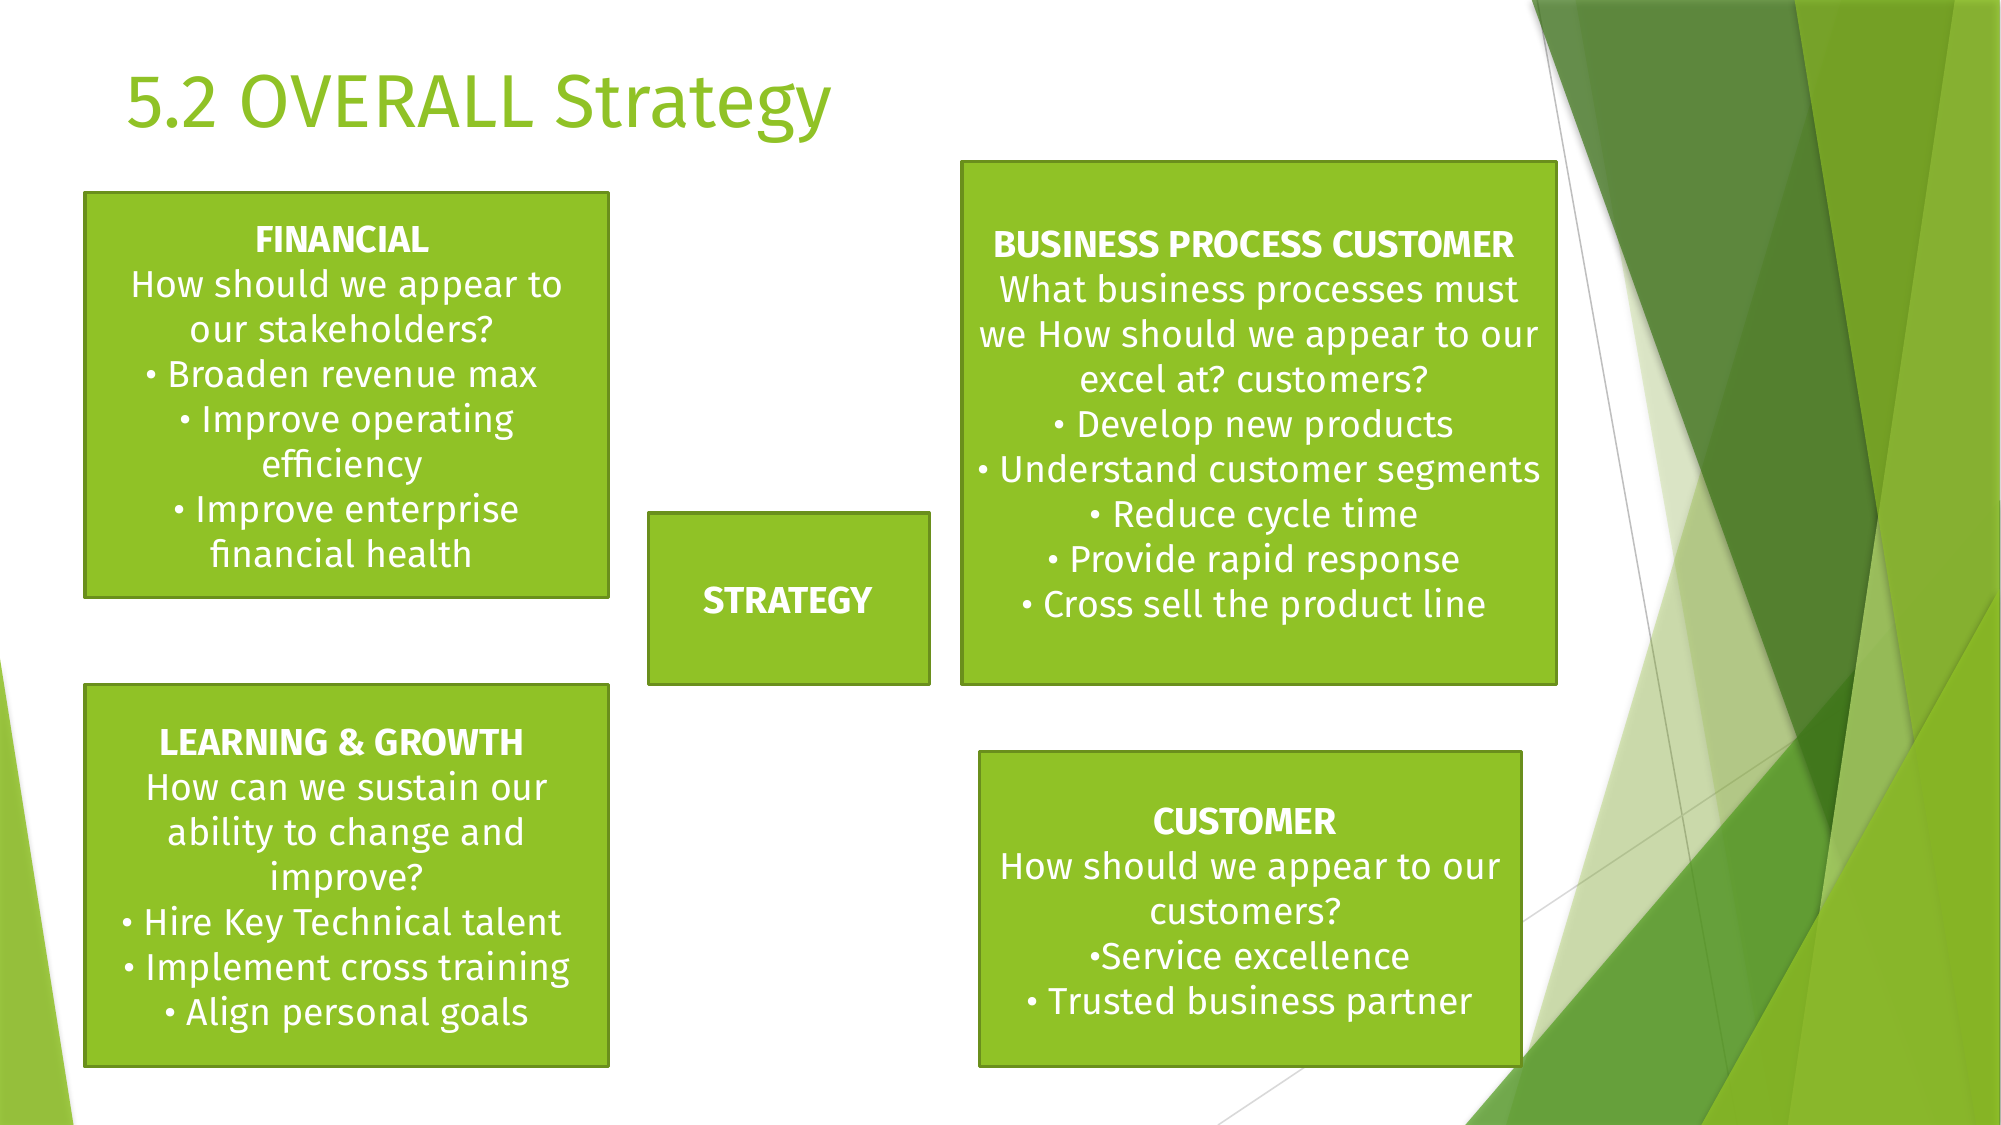

# 5.2 OVERALL Strategy
BUSINESS PROCESS CUSTOMER
What business processes must we How should we appear to our excel at? customers?
• Develop new products
• Understand customer segments
• Reduce cycle time
• Provide rapid response
• Cross sell the product line
FINANCIAL
How should we appear to our stakeholders?
• Broaden revenue max
• Improve operating efficiency
• Improve enterprise financial health

STRATEGY

LEARNING & GROWTH
How can we sustain our ability to change and improve?
• Hire Key Technical talent
• Implement cross training
• Align personal goals
CUSTOMER
How should we appear to our customers?
•Service excellence
• Trusted business partner